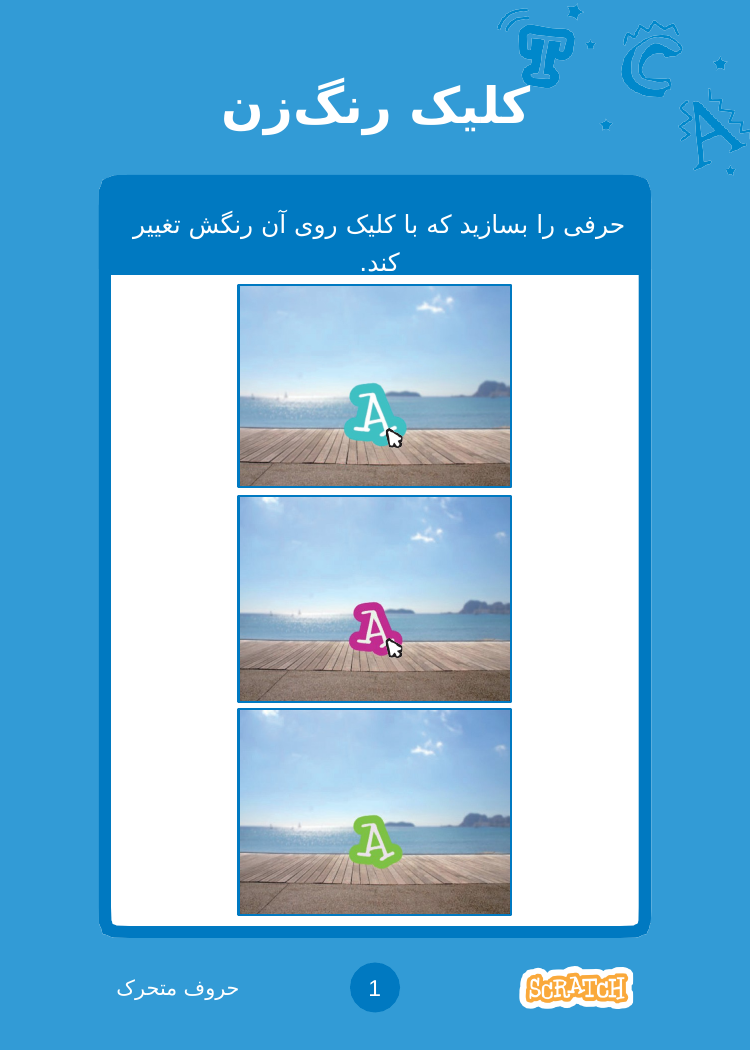

# کلیک رنگ‌زن

حرفی را بسازید که با کلیک روی آن رنگش تغییر کند.

1

حروف متحرک
3